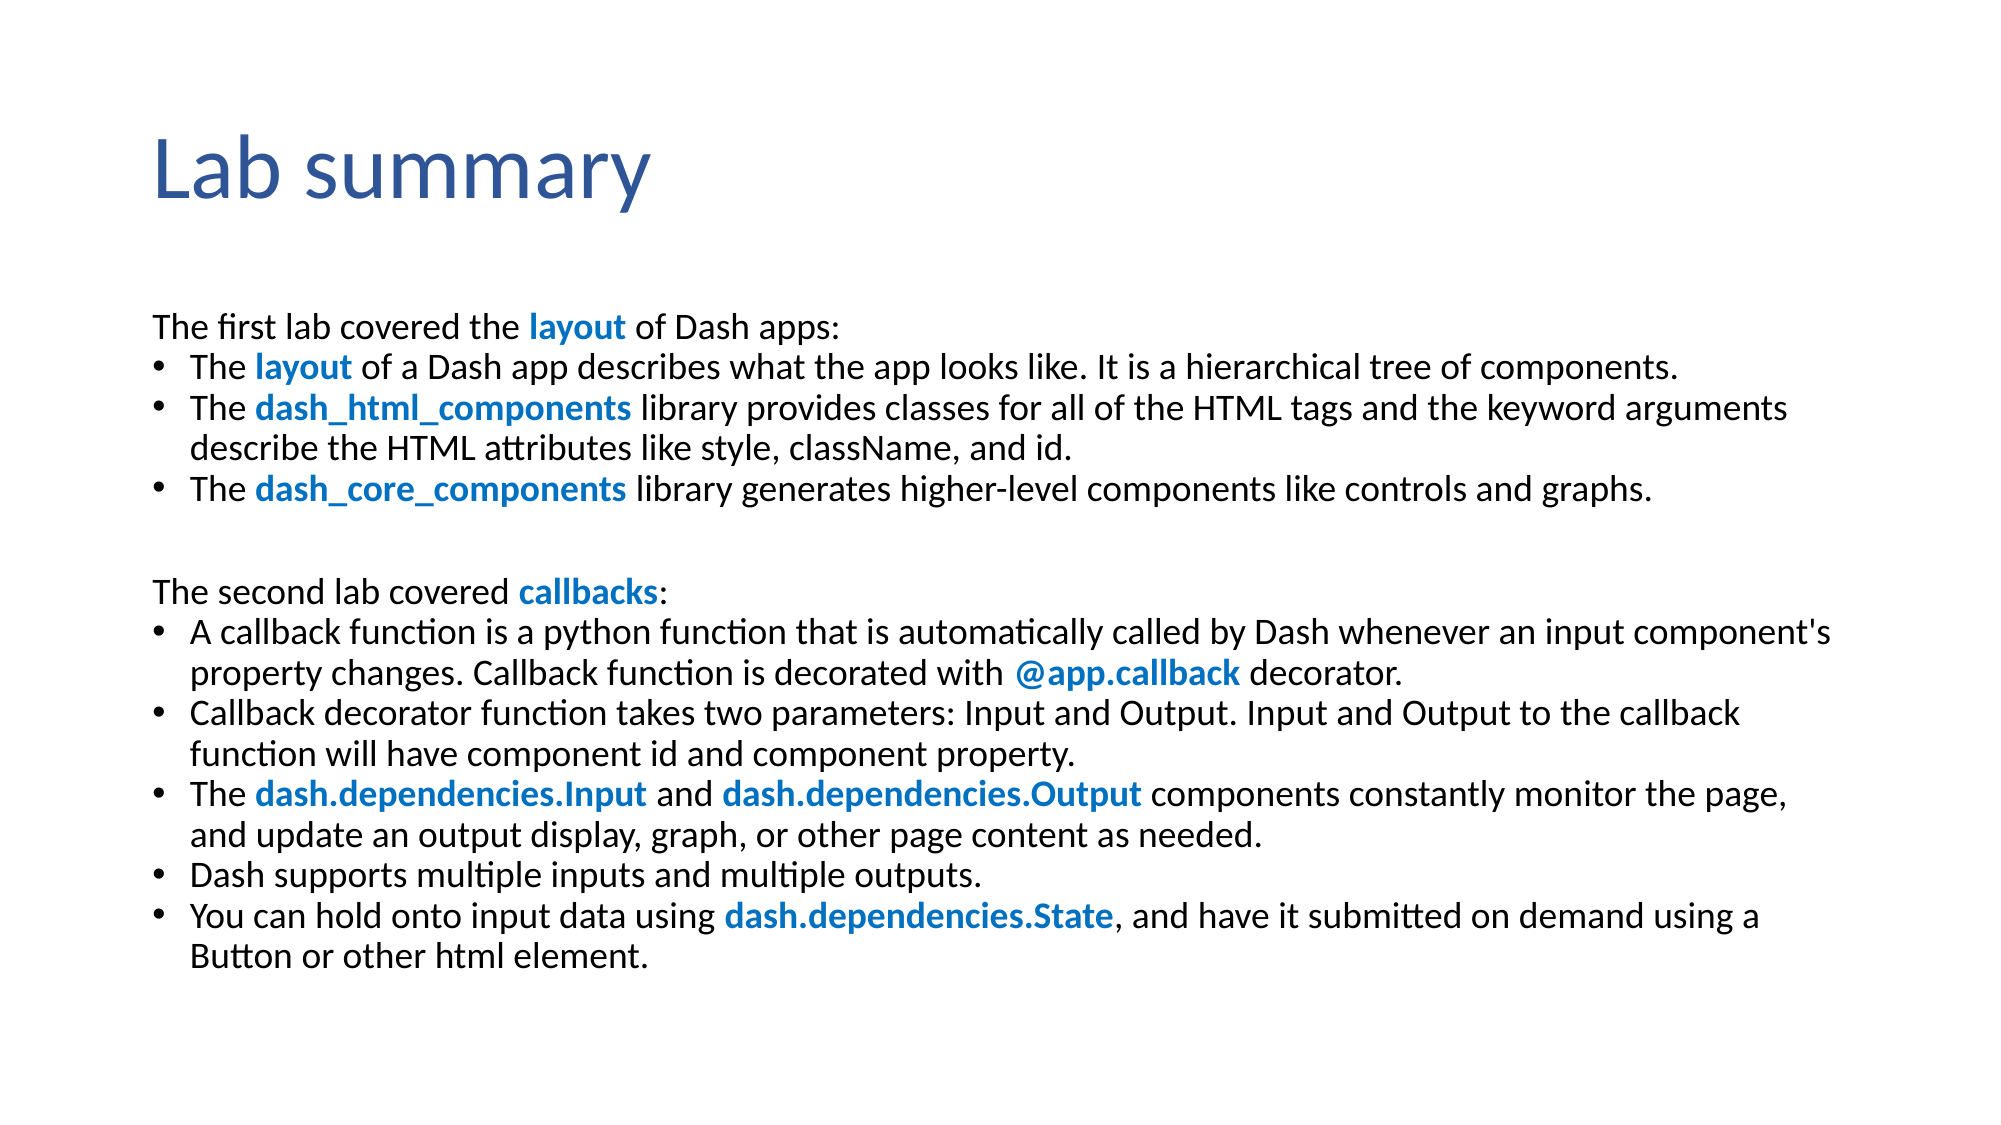

# Lab summary
The first lab covered the layout of Dash apps:
The layout of a Dash app describes what the app looks like. It is a hierarchical tree of components.
The dash_html_components library provides classes for all of the HTML tags and the keyword arguments describe the HTML attributes like style, className, and id.
The dash_core_components library generates higher-level components like controls and graphs.
The second lab covered callbacks:
A callback function is a python function that is automatically called by Dash whenever an input component's property changes. Callback function is decorated with @app.callback decorator.
Callback decorator function takes two parameters: Input and Output. Input and Output to the callback function will have component id and component property.
The dash.dependencies.Input and dash.dependencies.Output components constantly monitor the page, and update an output display, graph, or other page content as needed.
Dash supports multiple inputs and multiple outputs.
You can hold onto input data using dash.dependencies.State, and have it submitted on demand using a Button or other html element.